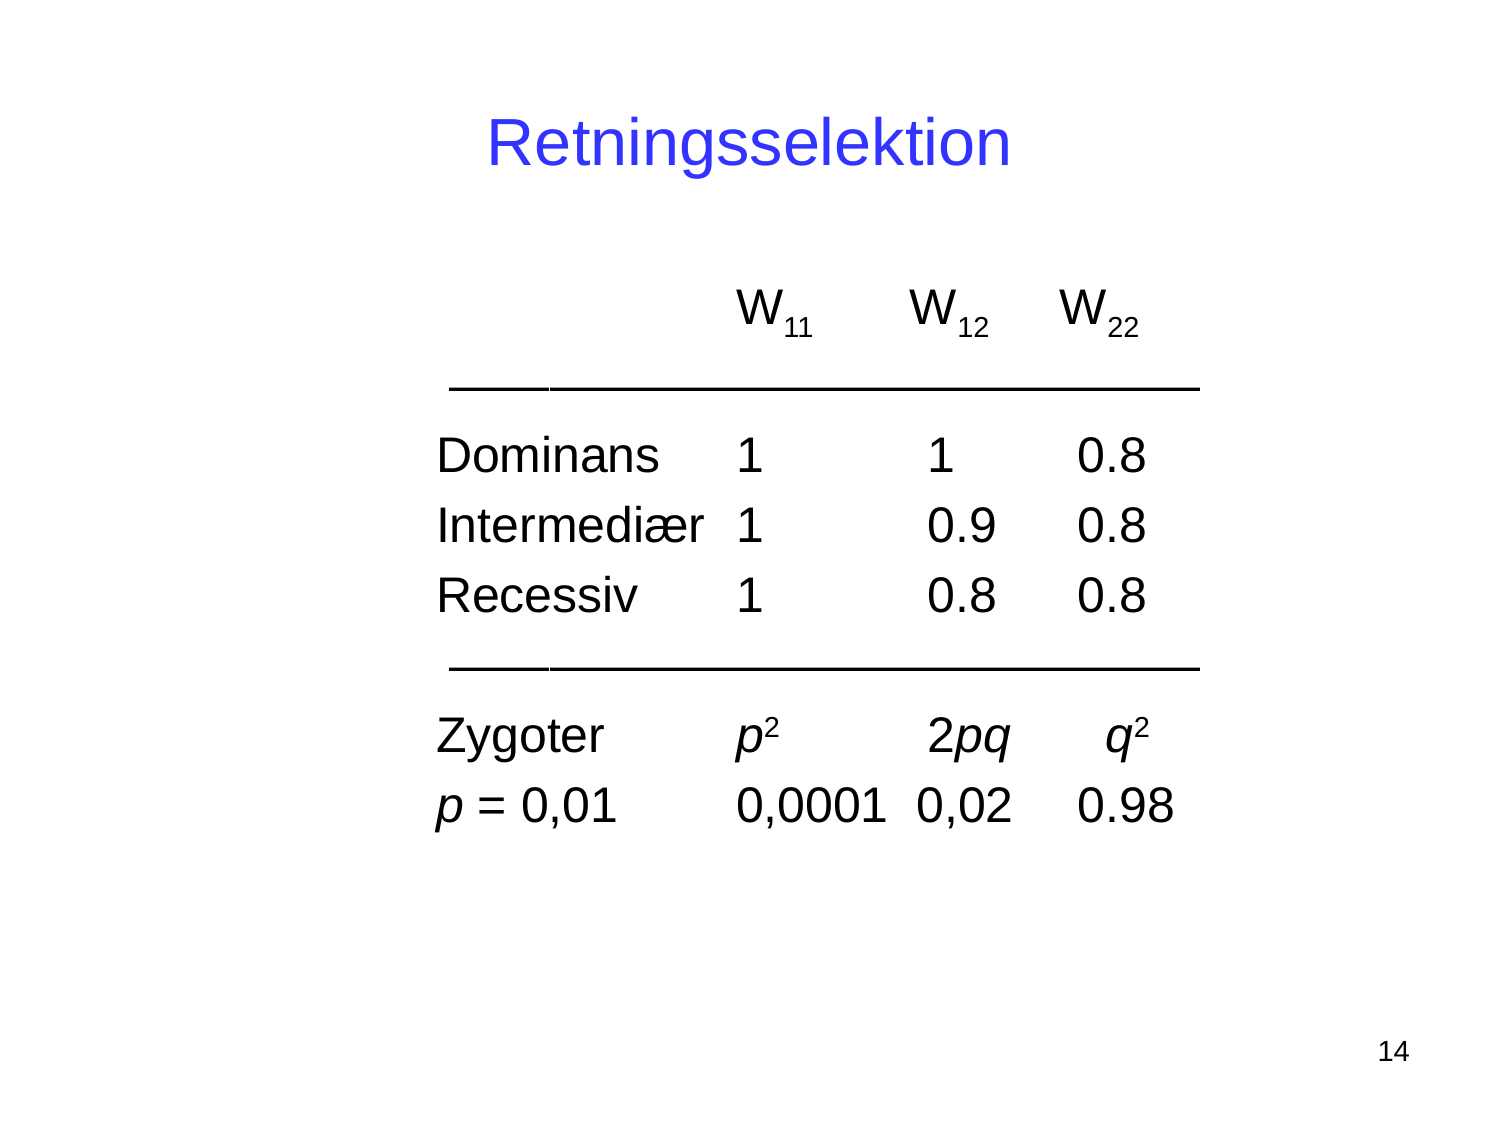

# Retningsselektion
					W11 	   W12	   W22
			 ———————————————
			Dominans 	1	   1	   0.8
			Intermediær	1	   0.9	   0.8
			Recessiv	1	   0.8	   0.8
			 ———————————————
			Zygoter	p2	   2pq	     q2
			p = 0,01	0,0001  0,02	   0.98

14

Noter på tavle (+ HW)...